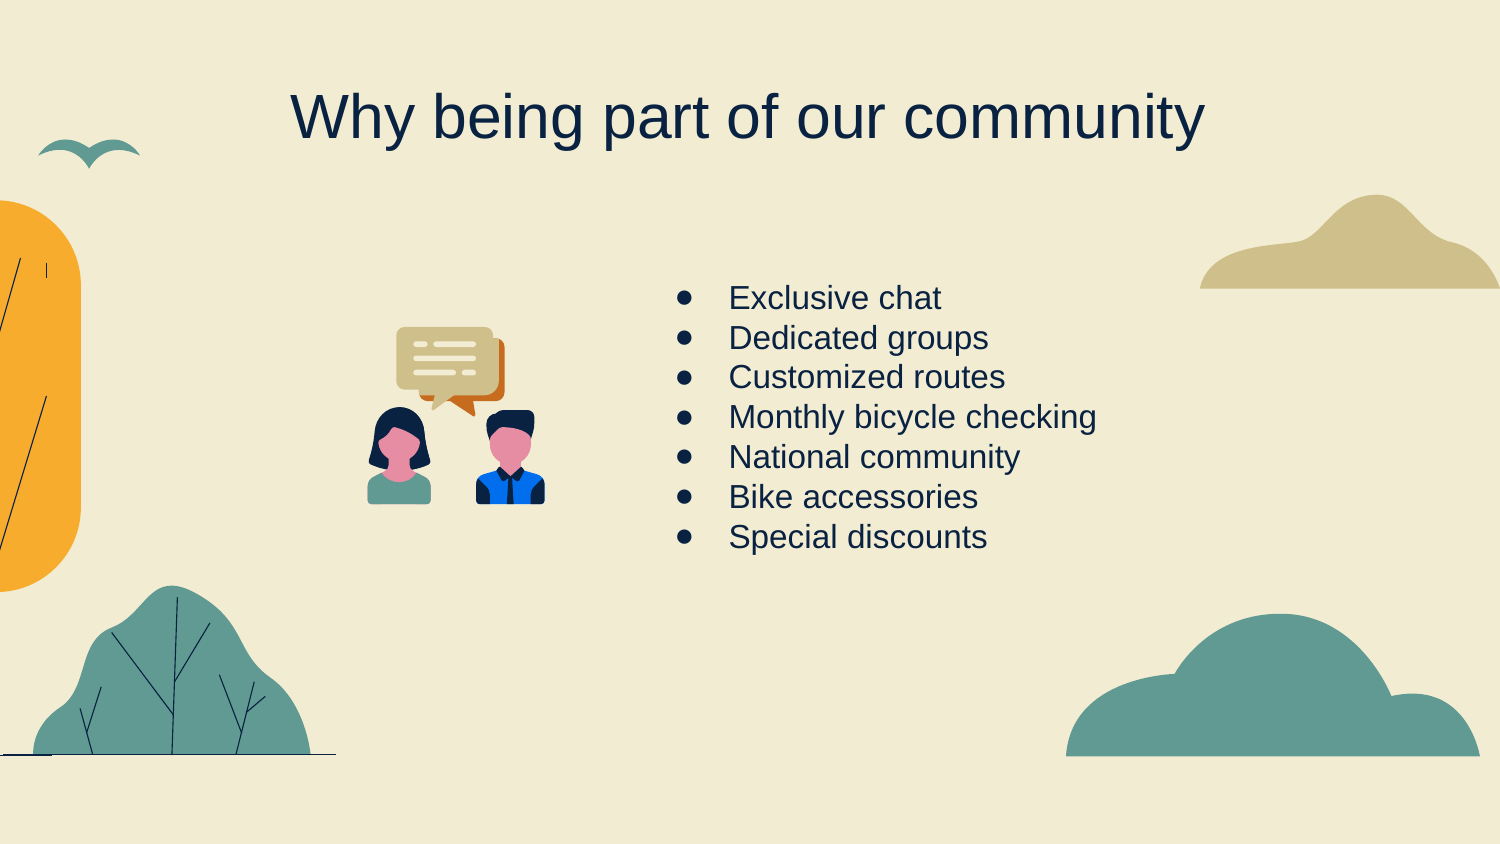

# Why being part of our community
Exclusive chat
Dedicated groups
Customized routes
Monthly bicycle checking
National community
Bike accessories
Special discounts